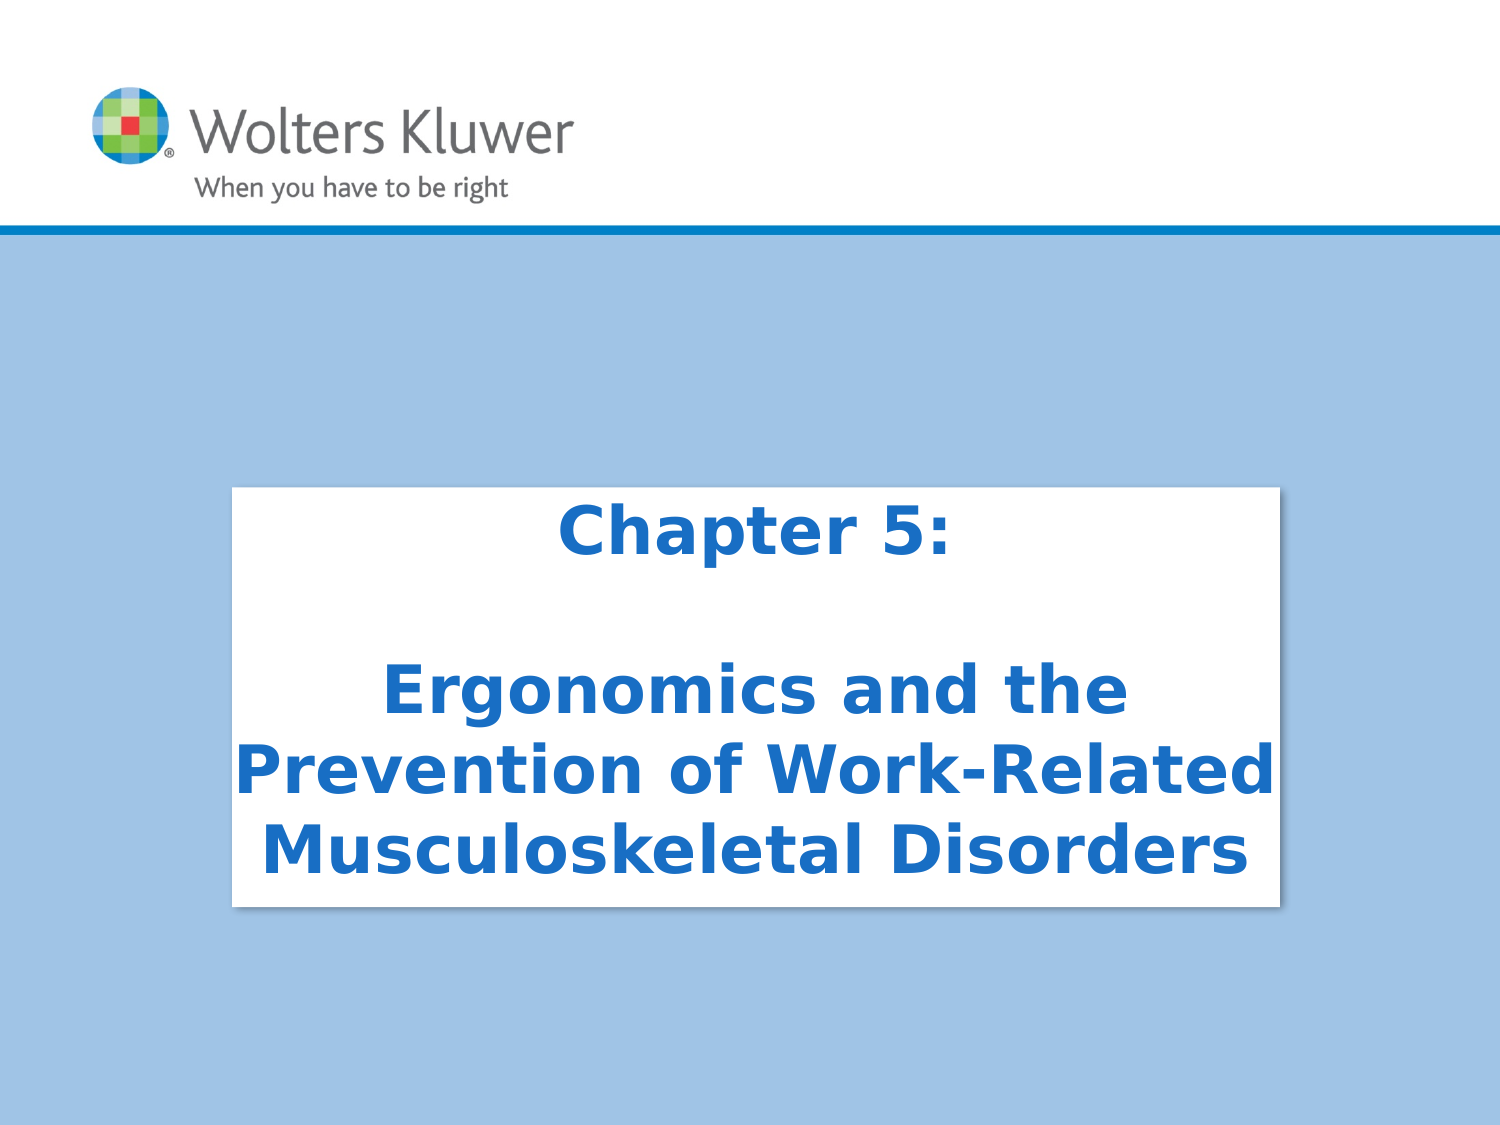

Chapter 5:
Ergonomics and the Prevention of Work-Related Musculoskeletal Disorders